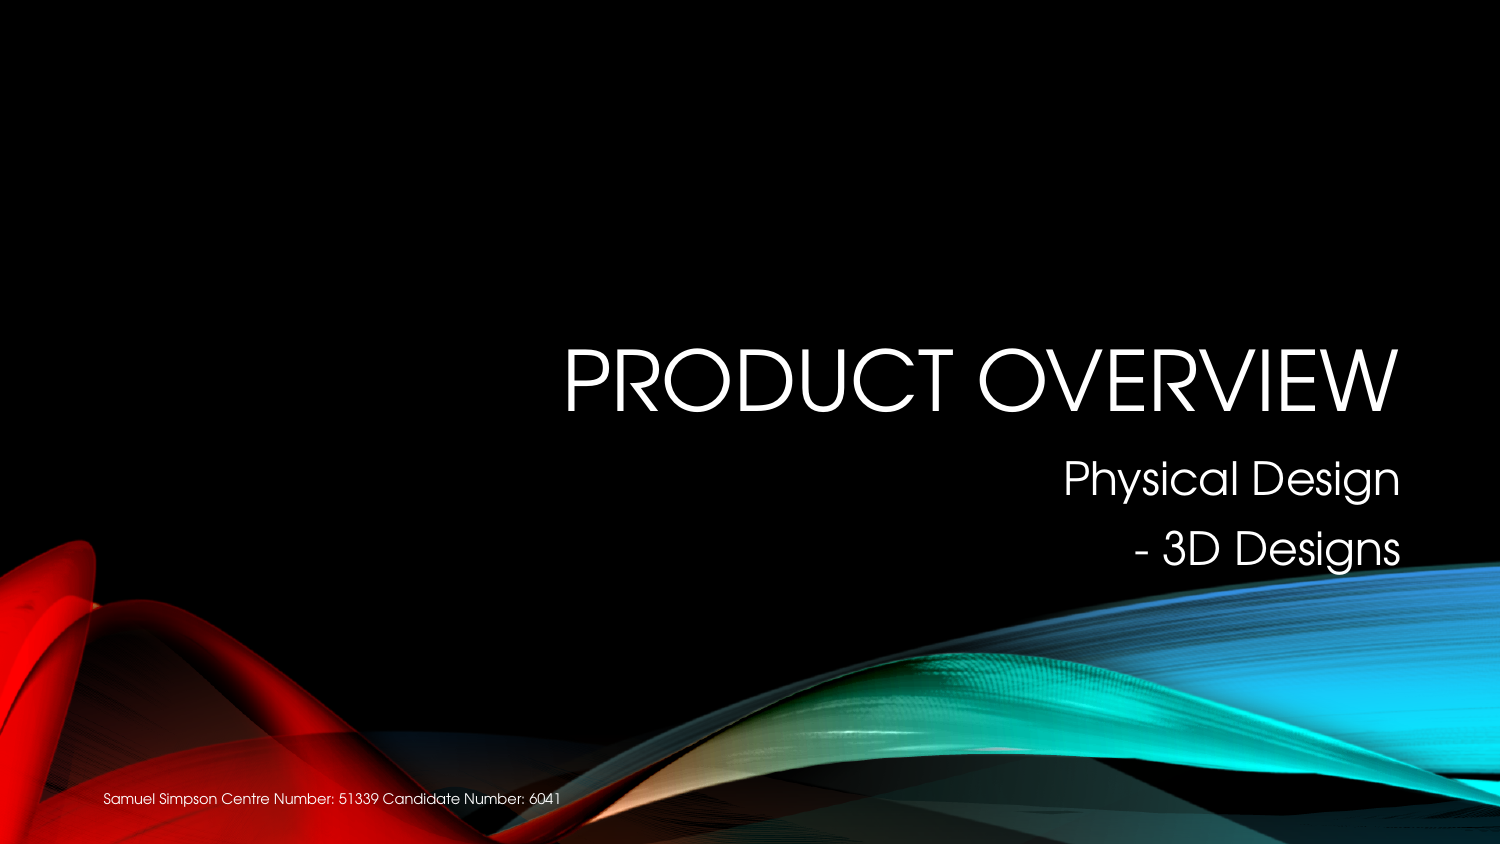

# Product Overview
Physical Design
- 3D Designs
Samuel Simpson Centre Number: 51339 Candidate Number: 6041